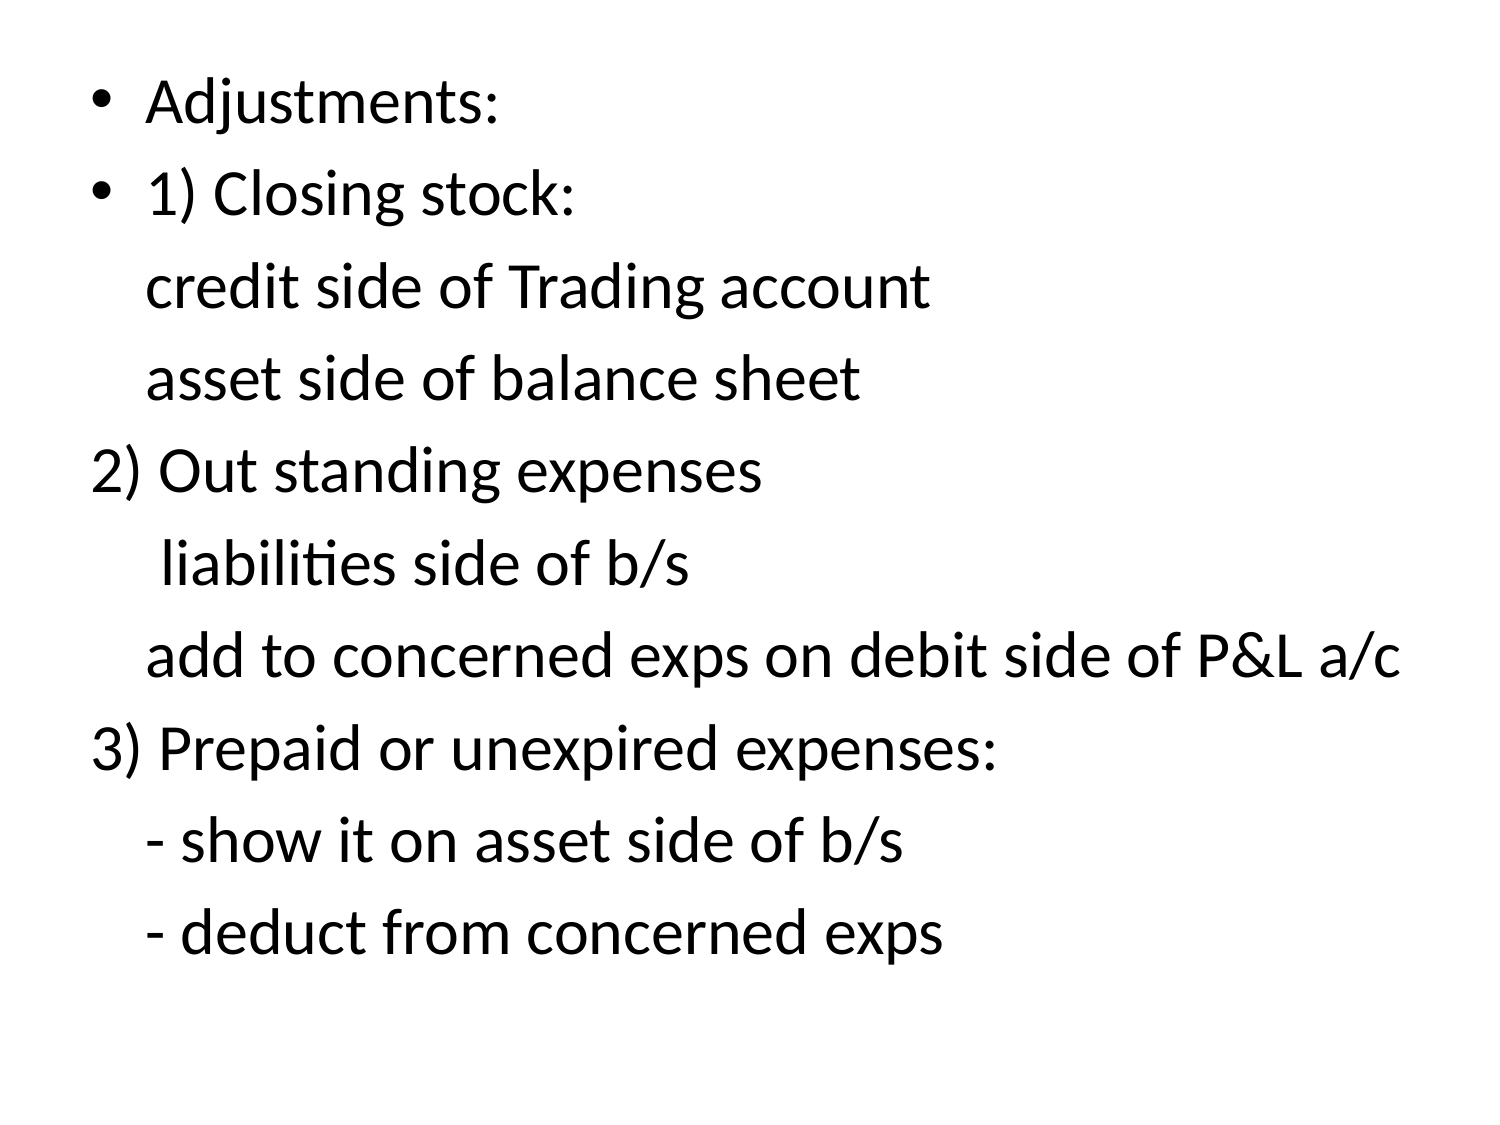

Adjustments:
1) Closing stock:
	credit side of Trading account
	asset side of balance sheet
2) Out standing expenses
	 liabilities side of b/s
	add to concerned exps on debit side of P&L a/c
3) Prepaid or unexpired expenses:
	- show it on asset side of b/s
	- deduct from concerned exps